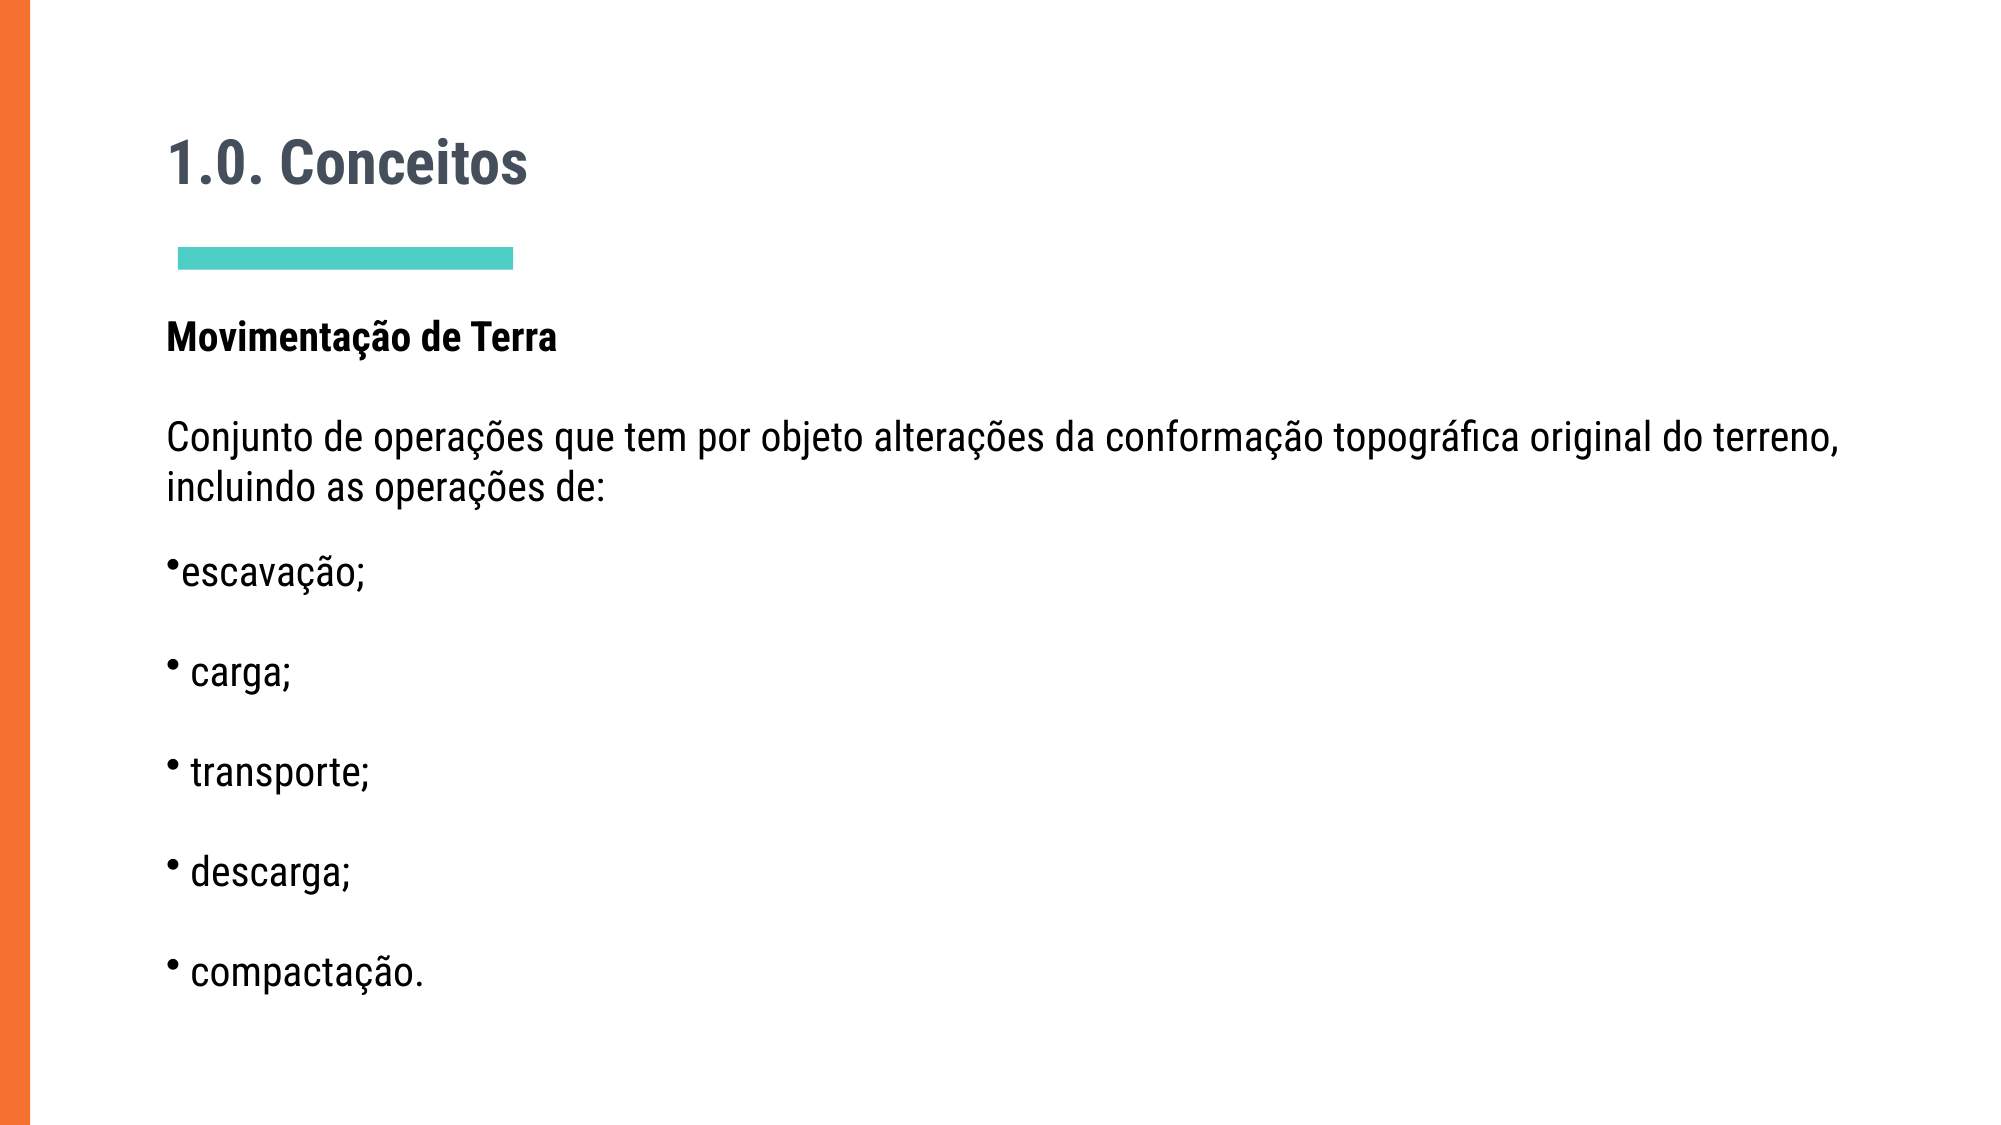

1.0. Conceitos
# 1.0. Conceitos
Movimentação de Terra

Conjunto de operações que tem por objeto alterações da conformação topográfica original do terreno, incluindo as operações de:

escavação;

 carga;

 transporte;

 descarga;

 compactação.